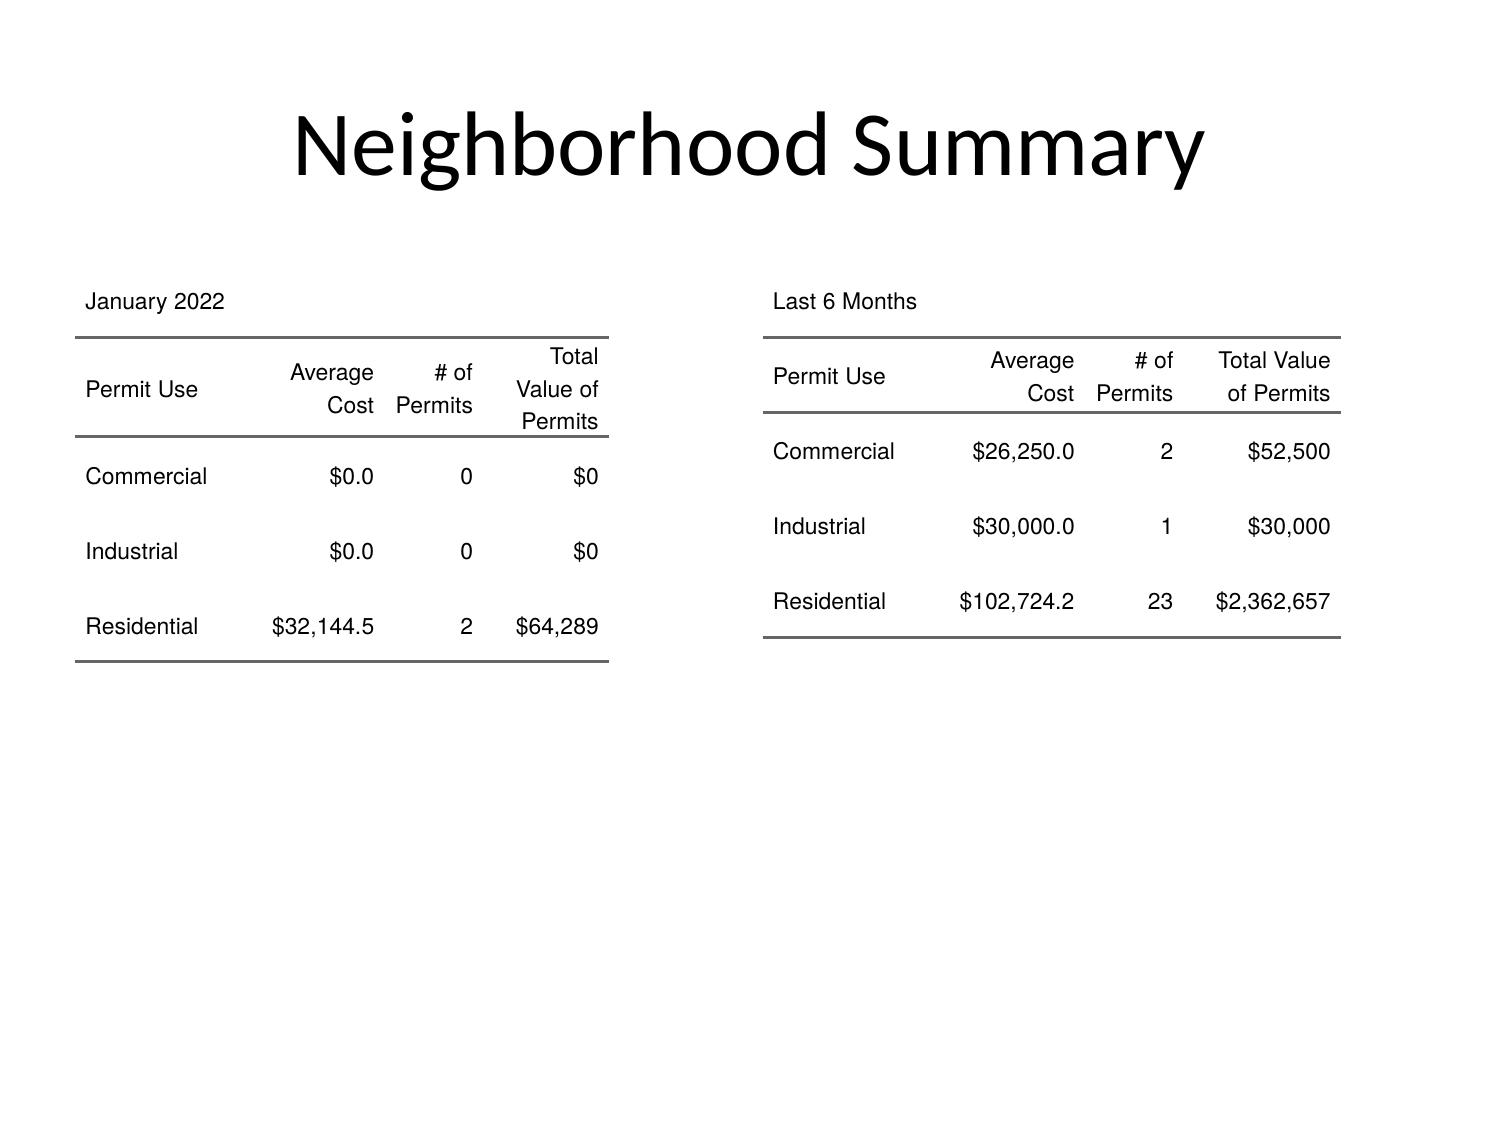

# Neighborhood Summary
| January 2022 | January 2022 | January 2022 | January 2022 |
| --- | --- | --- | --- |
| Permit Use | Average Cost | # of Permits | Total Value of Permits |
| Commercial | $0.0 | 0 | $0 |
| Industrial | $0.0 | 0 | $0 |
| Residential | $32,144.5 | 2 | $64,289 |
| Last 6 Months | Last 6 Months | Last 6 Months | Last 6 Months |
| --- | --- | --- | --- |
| Permit Use | Average Cost | # of Permits | Total Value of Permits |
| Commercial | $26,250.0 | 2 | $52,500 |
| Industrial | $30,000.0 | 1 | $30,000 |
| Residential | $102,724.2 | 23 | $2,362,657 |